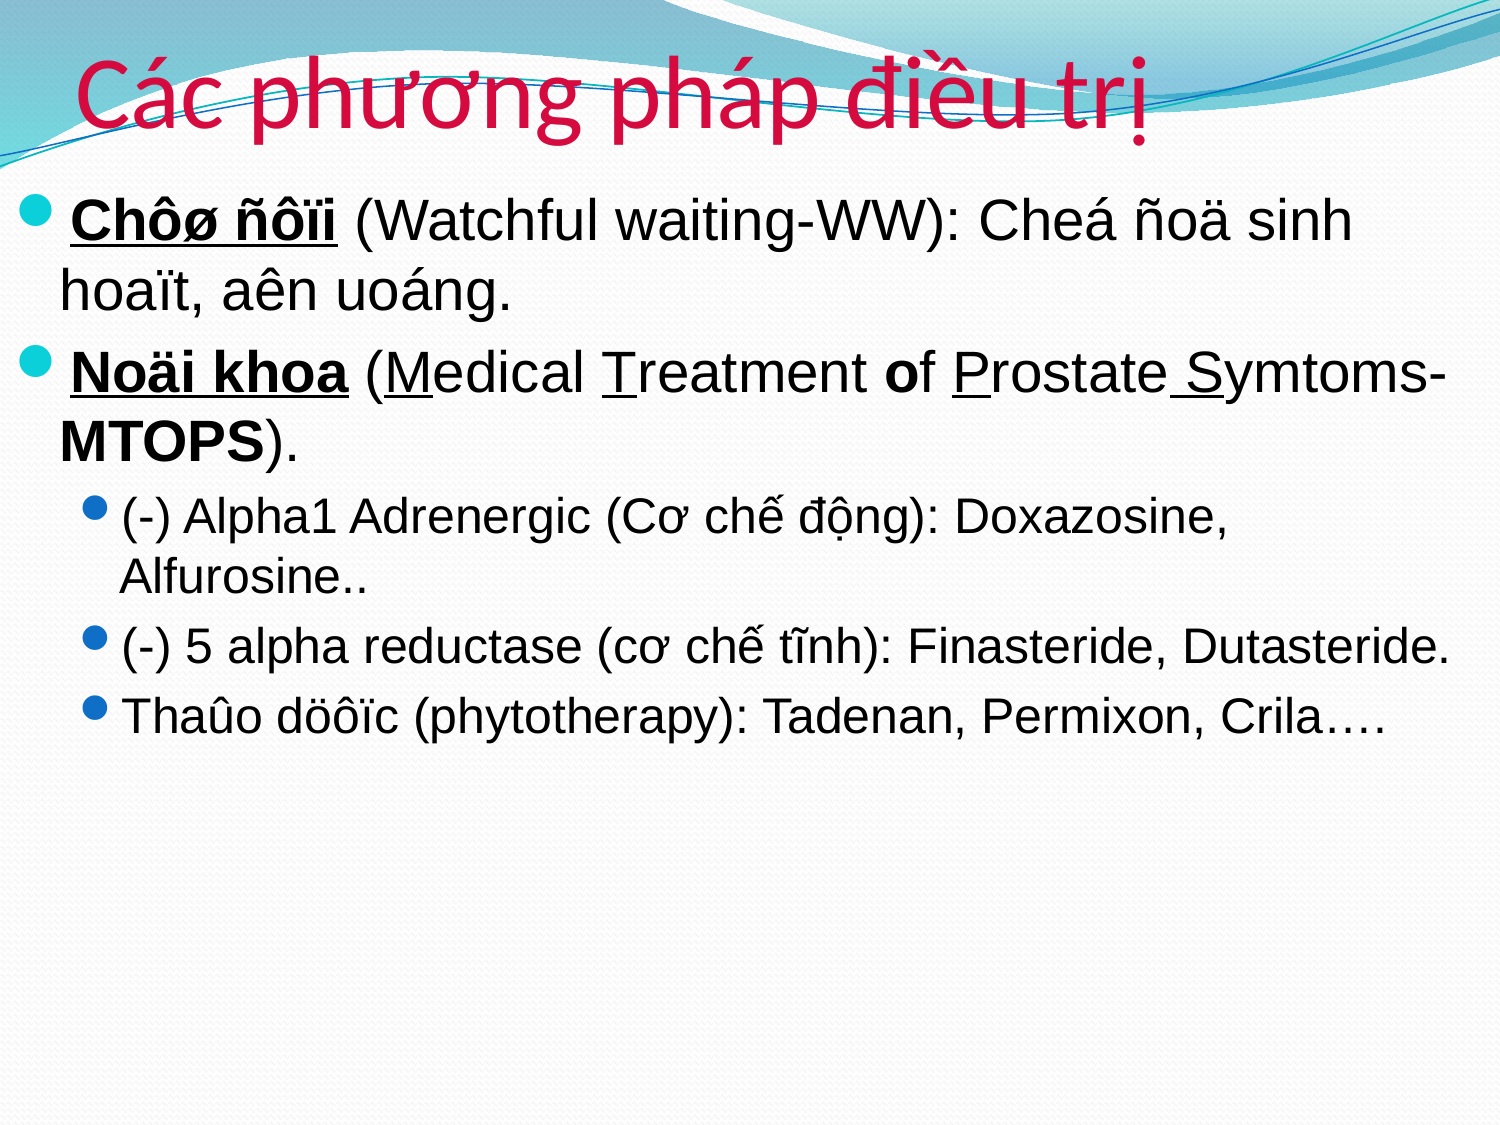

# Các phương pháp điều trị
Chôø ñôïi (Watchful waiting-WW): Cheá ñoä sinh hoaït, aên uoáng.
Noäi khoa (Medical Treatment of Prostate Symtoms-MTOPS).
(-) Alpha1 Adrenergic (Cơ chế động): Doxazosine, Alfurosine..
(-) 5 alpha reductase (cơ chế tĩnh): Finasteride, Dutasteride.
Thaûo döôïc (phytotherapy): Tadenan, Permixon, Crila….